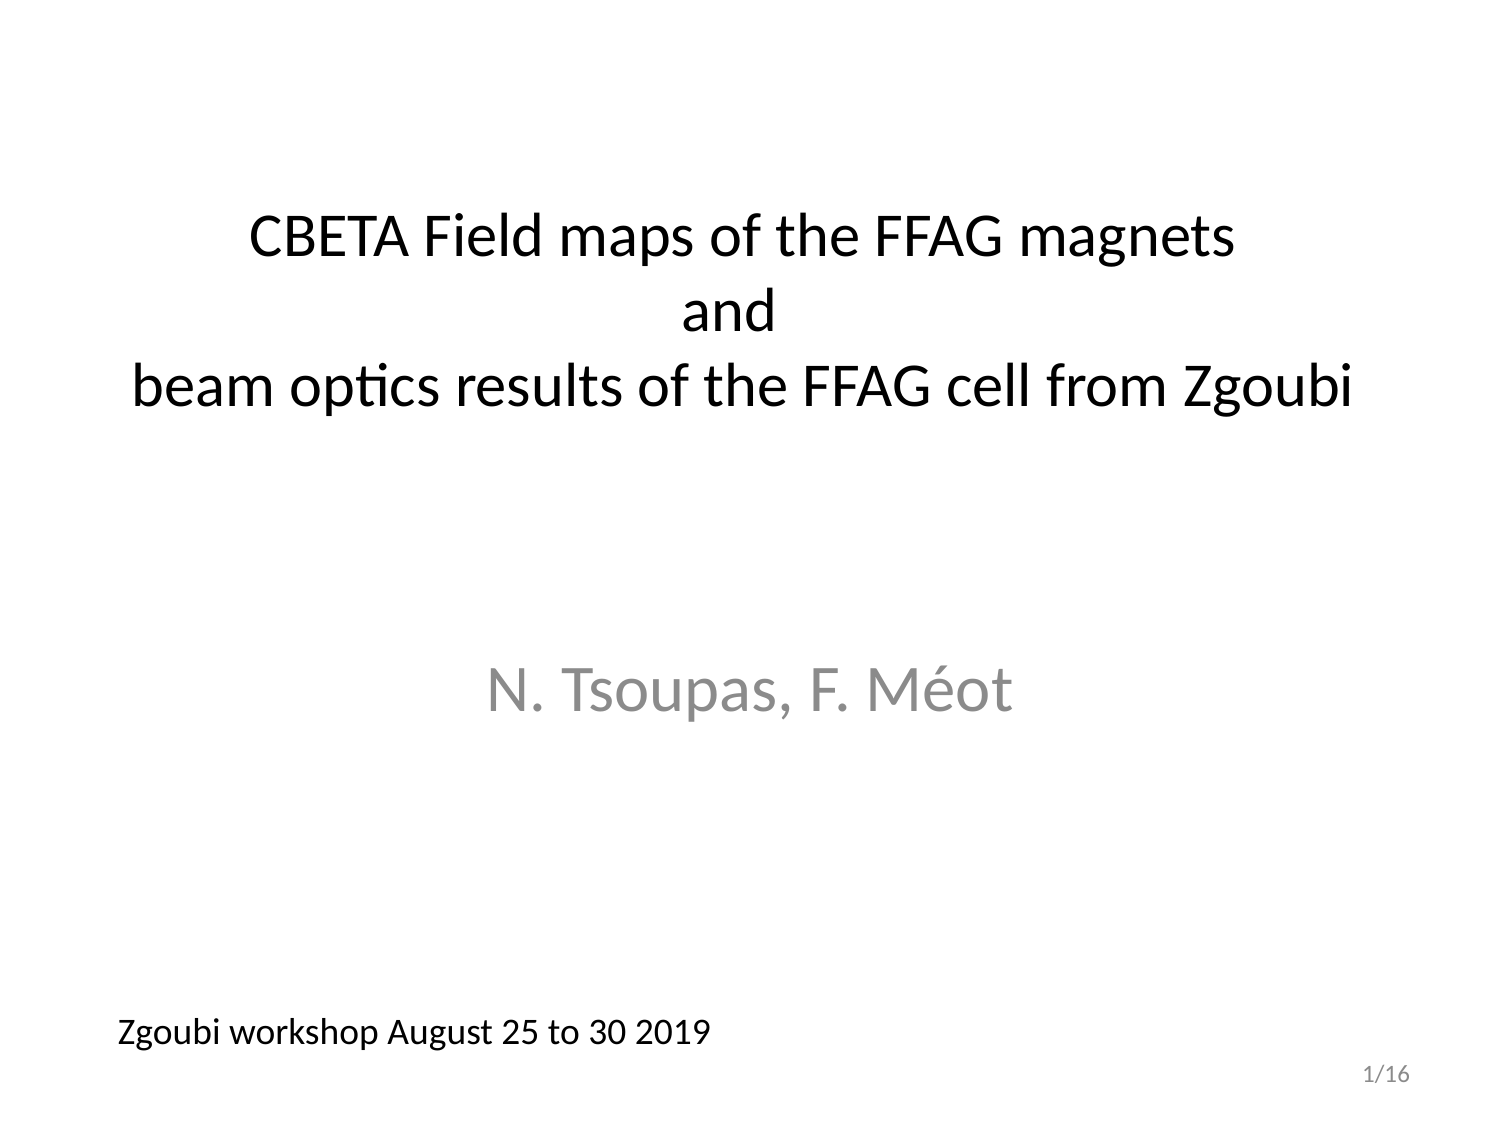

# CBETA Field maps of the FFAG magnets and beam optics results of the FFAG cell from Zgoubi
N. Tsoupas, F. Méot
Zgoubi workshop August 25 to 30 2019
1/16